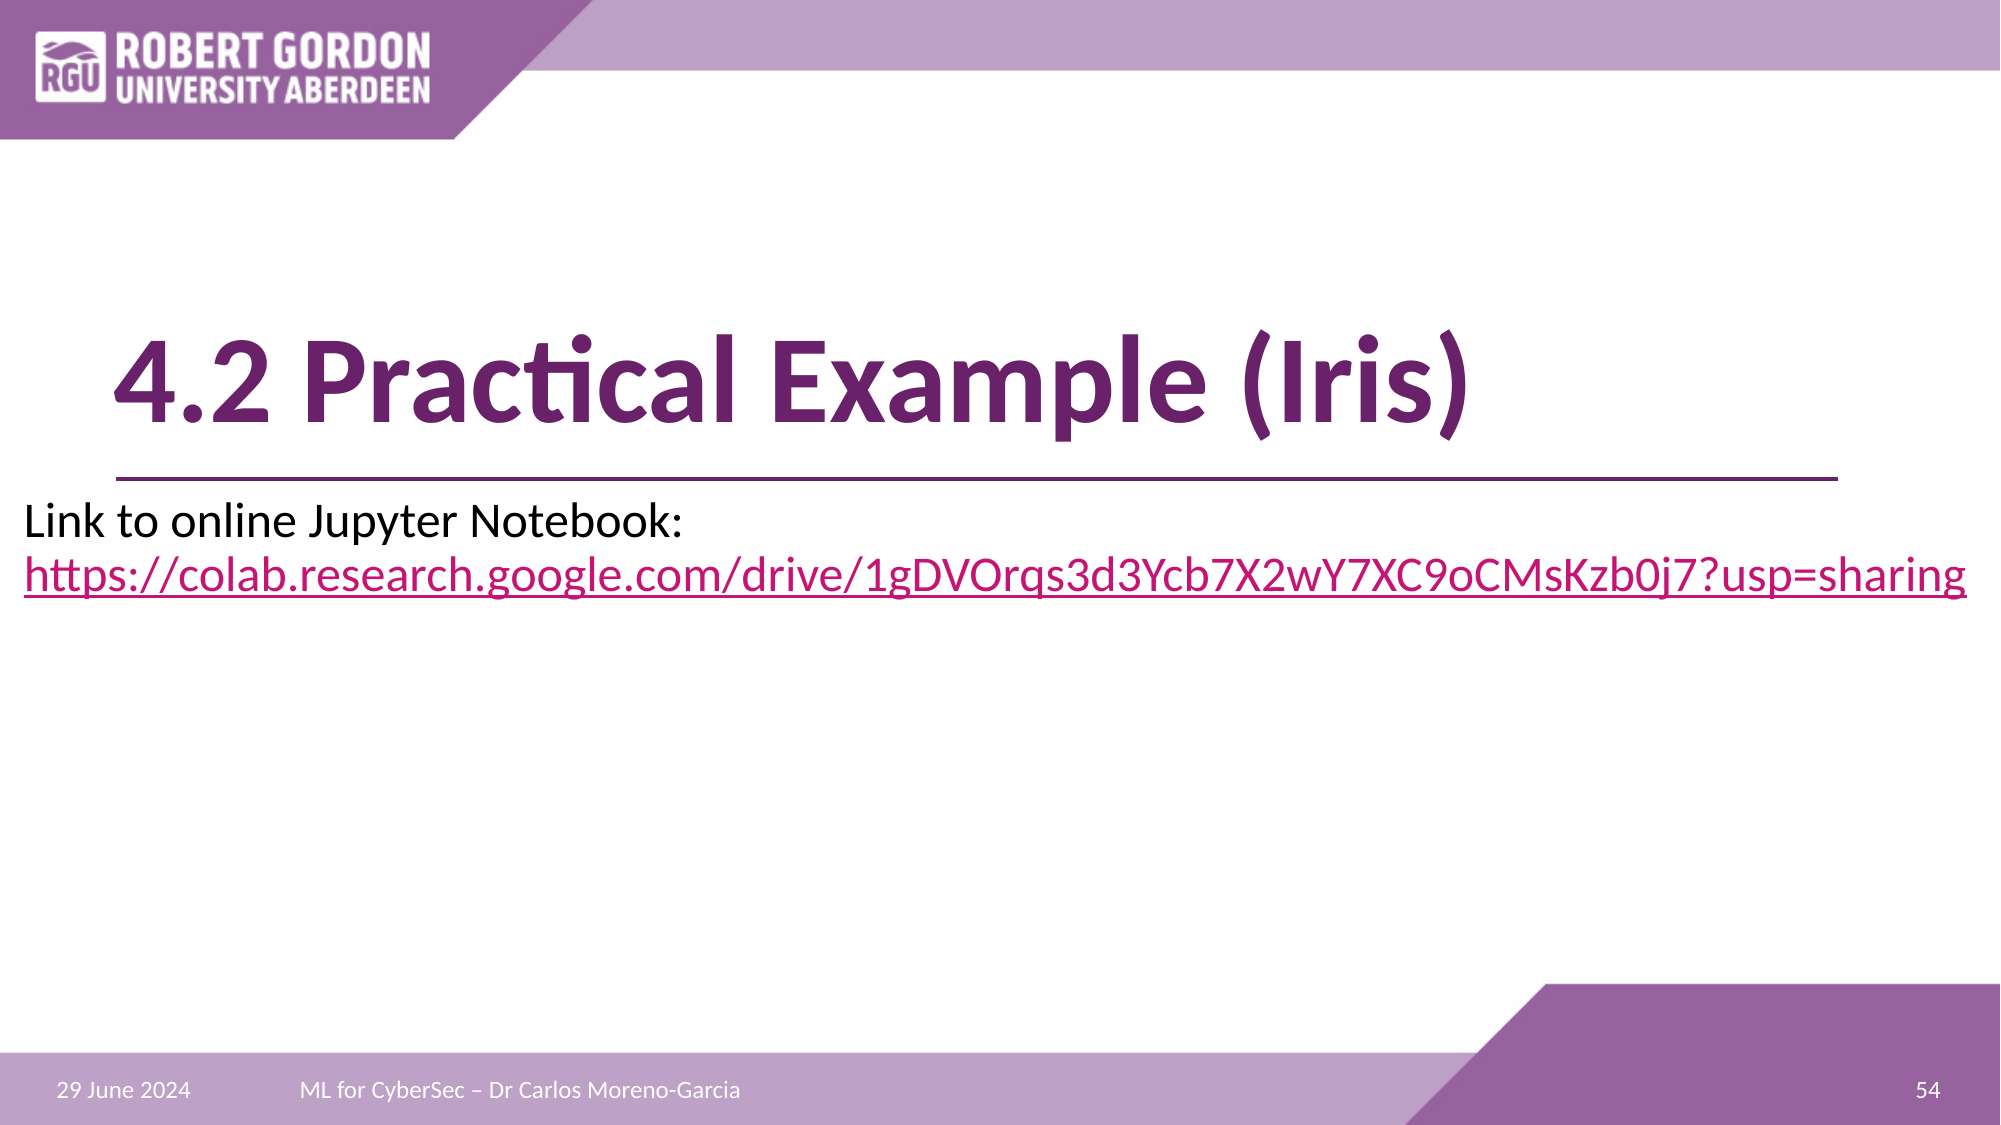

# 4.2 Practical Example (Iris)
Link to online Jupyter Notebook: https://colab.research.google.com/drive/1gDVOrqs3d3Ycb7X2wY7XC9oCMsKzb0j7?usp=sharing
54
29 June 2024
ML for CyberSec – Dr Carlos Moreno-Garcia